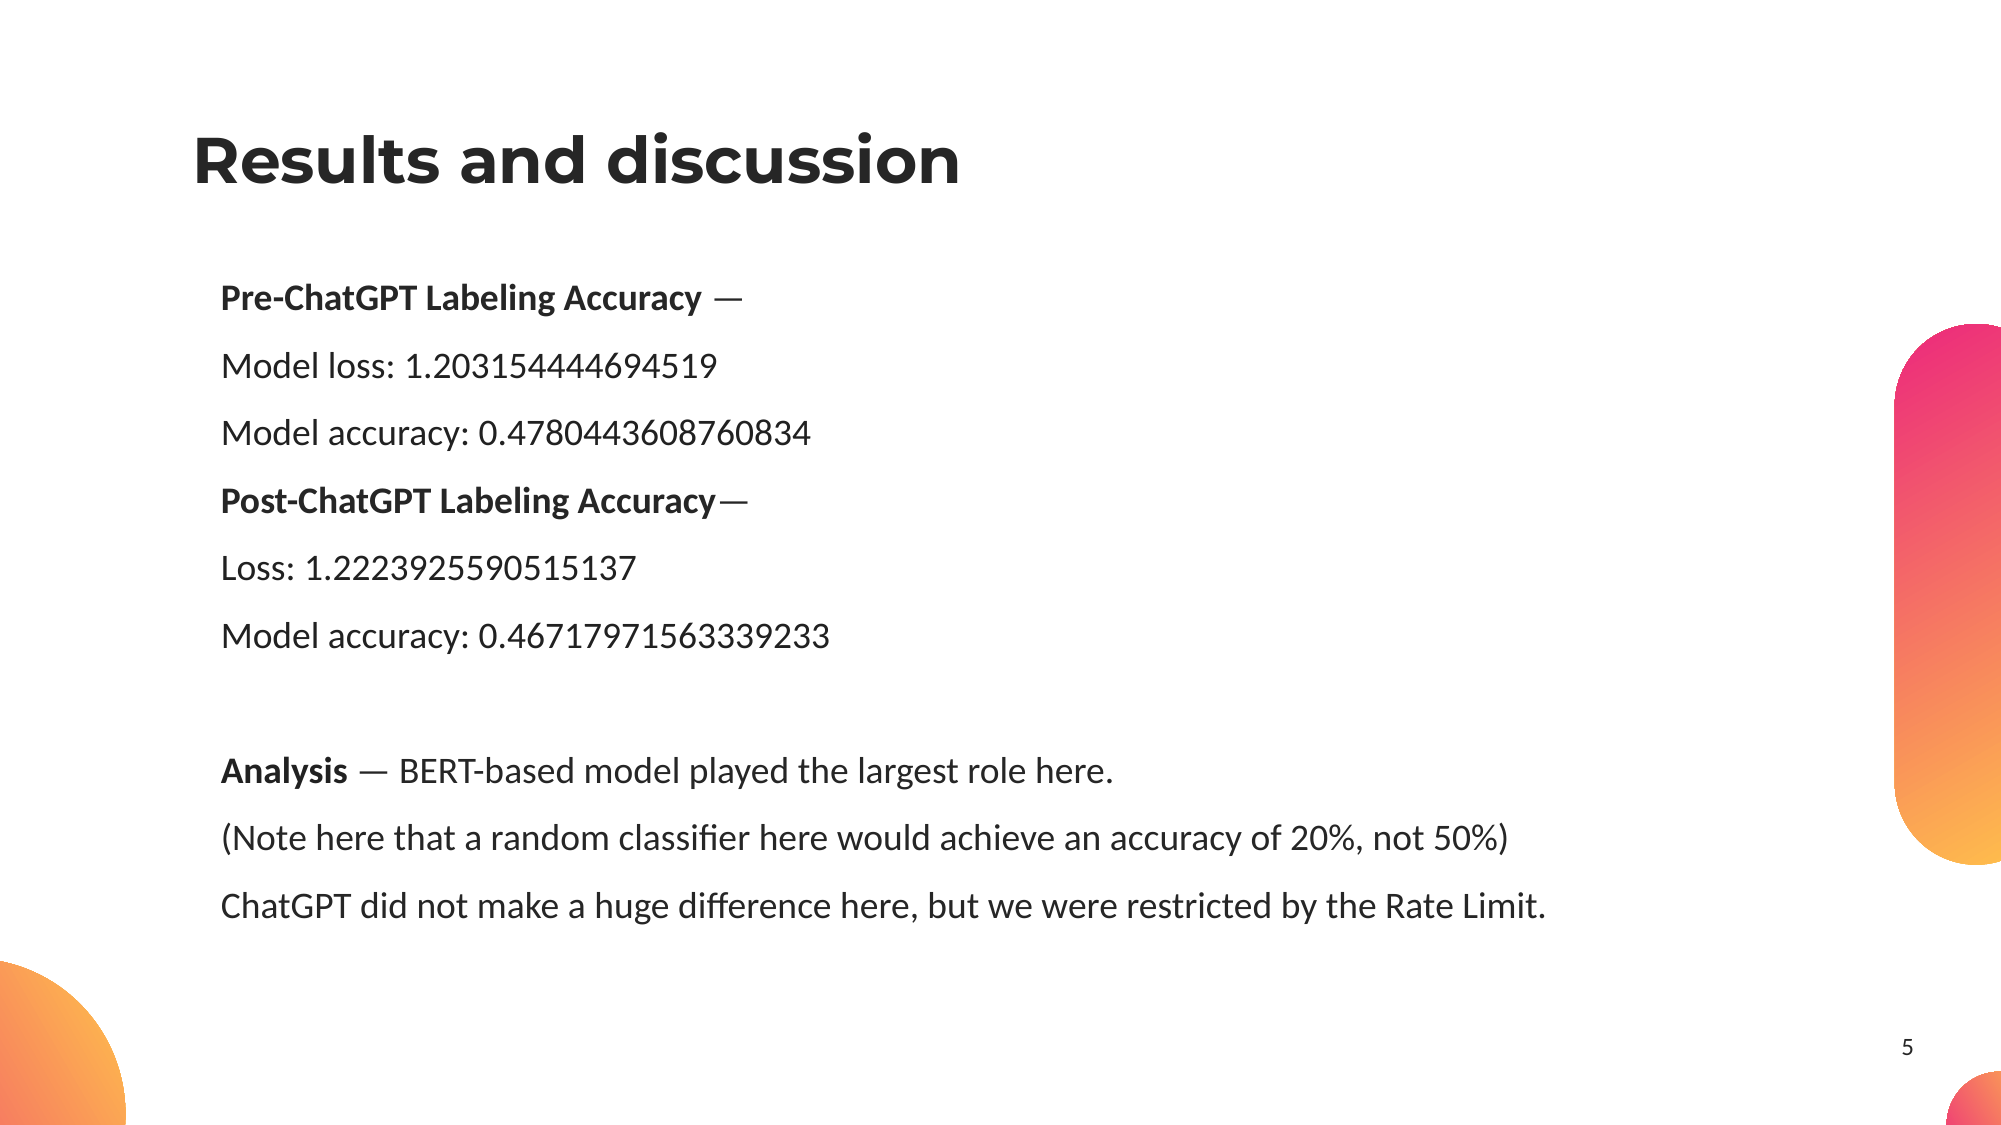

Results and discussion
Pre-ChatGPT Labeling Accuracy —
Model loss: 1.203154444694519
Model accuracy: 0.4780443608760834
Post-ChatGPT Labeling Accuracy—
Loss: 1.2223925590515137
Model accuracy: 0.46717971563339233

Analysis — BERT-based model played the largest role here.
(Note here that a random classifier here would achieve an accuracy of 20%, not 50%)
ChatGPT did not make a huge difference here, but we were restricted by the Rate Limit.